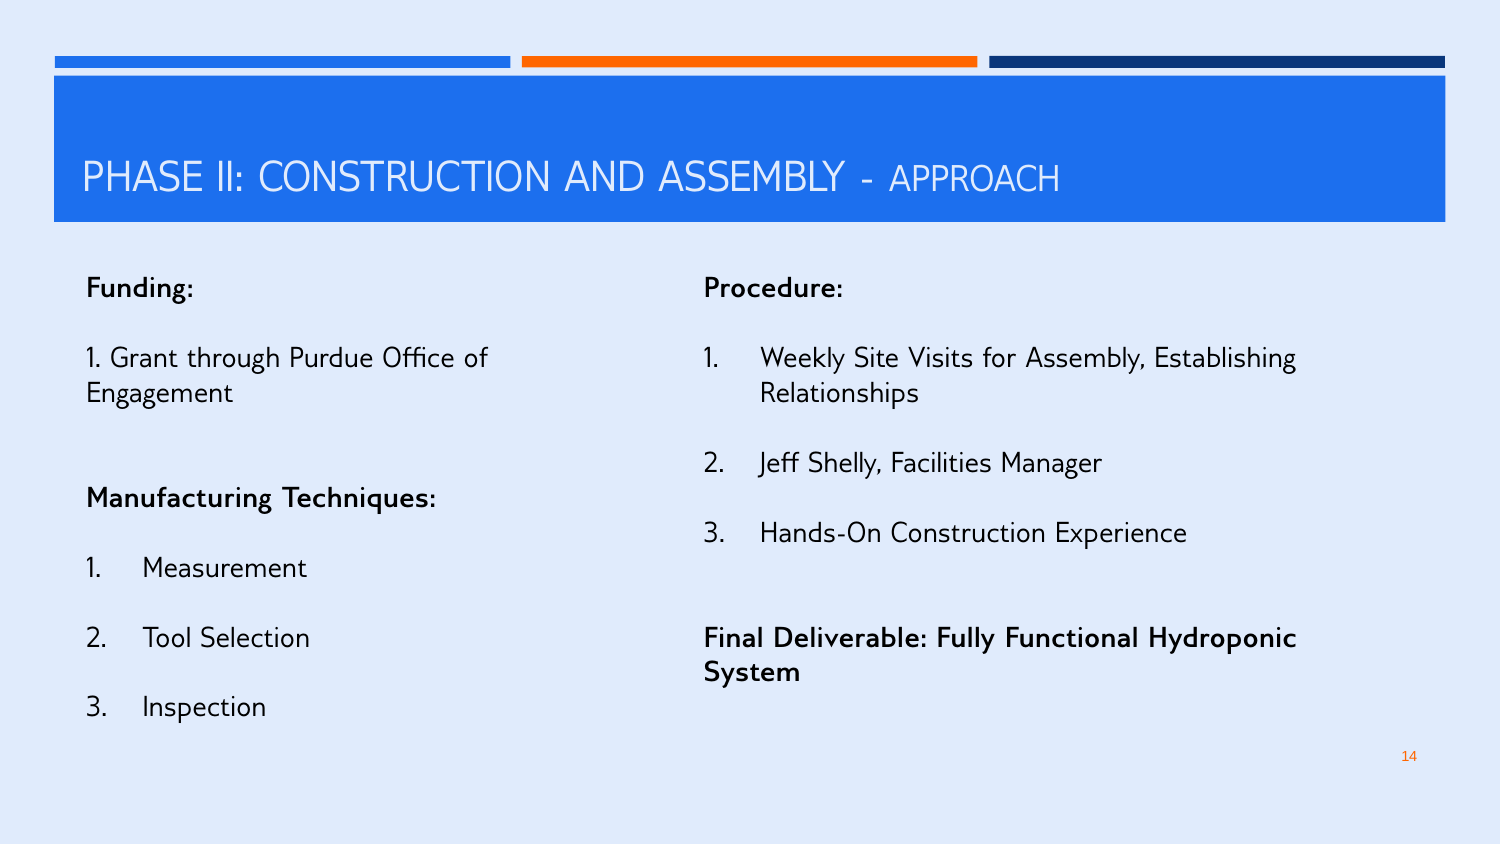

# PHASE II: CONSTRUCTION AND ASSEMBLY - APPROACH
Funding:

1. Grant through Purdue Office of Engagement

Manufacturing Techniques:

Measurement

Tool Selection

Inspection

Procedure:

Weekly Site Visits for Assembly, Establishing Relationships

Jeff Shelly, Facilities Manager

Hands-On Construction Experience

Final Deliverable: Fully Functional Hydroponic System
14